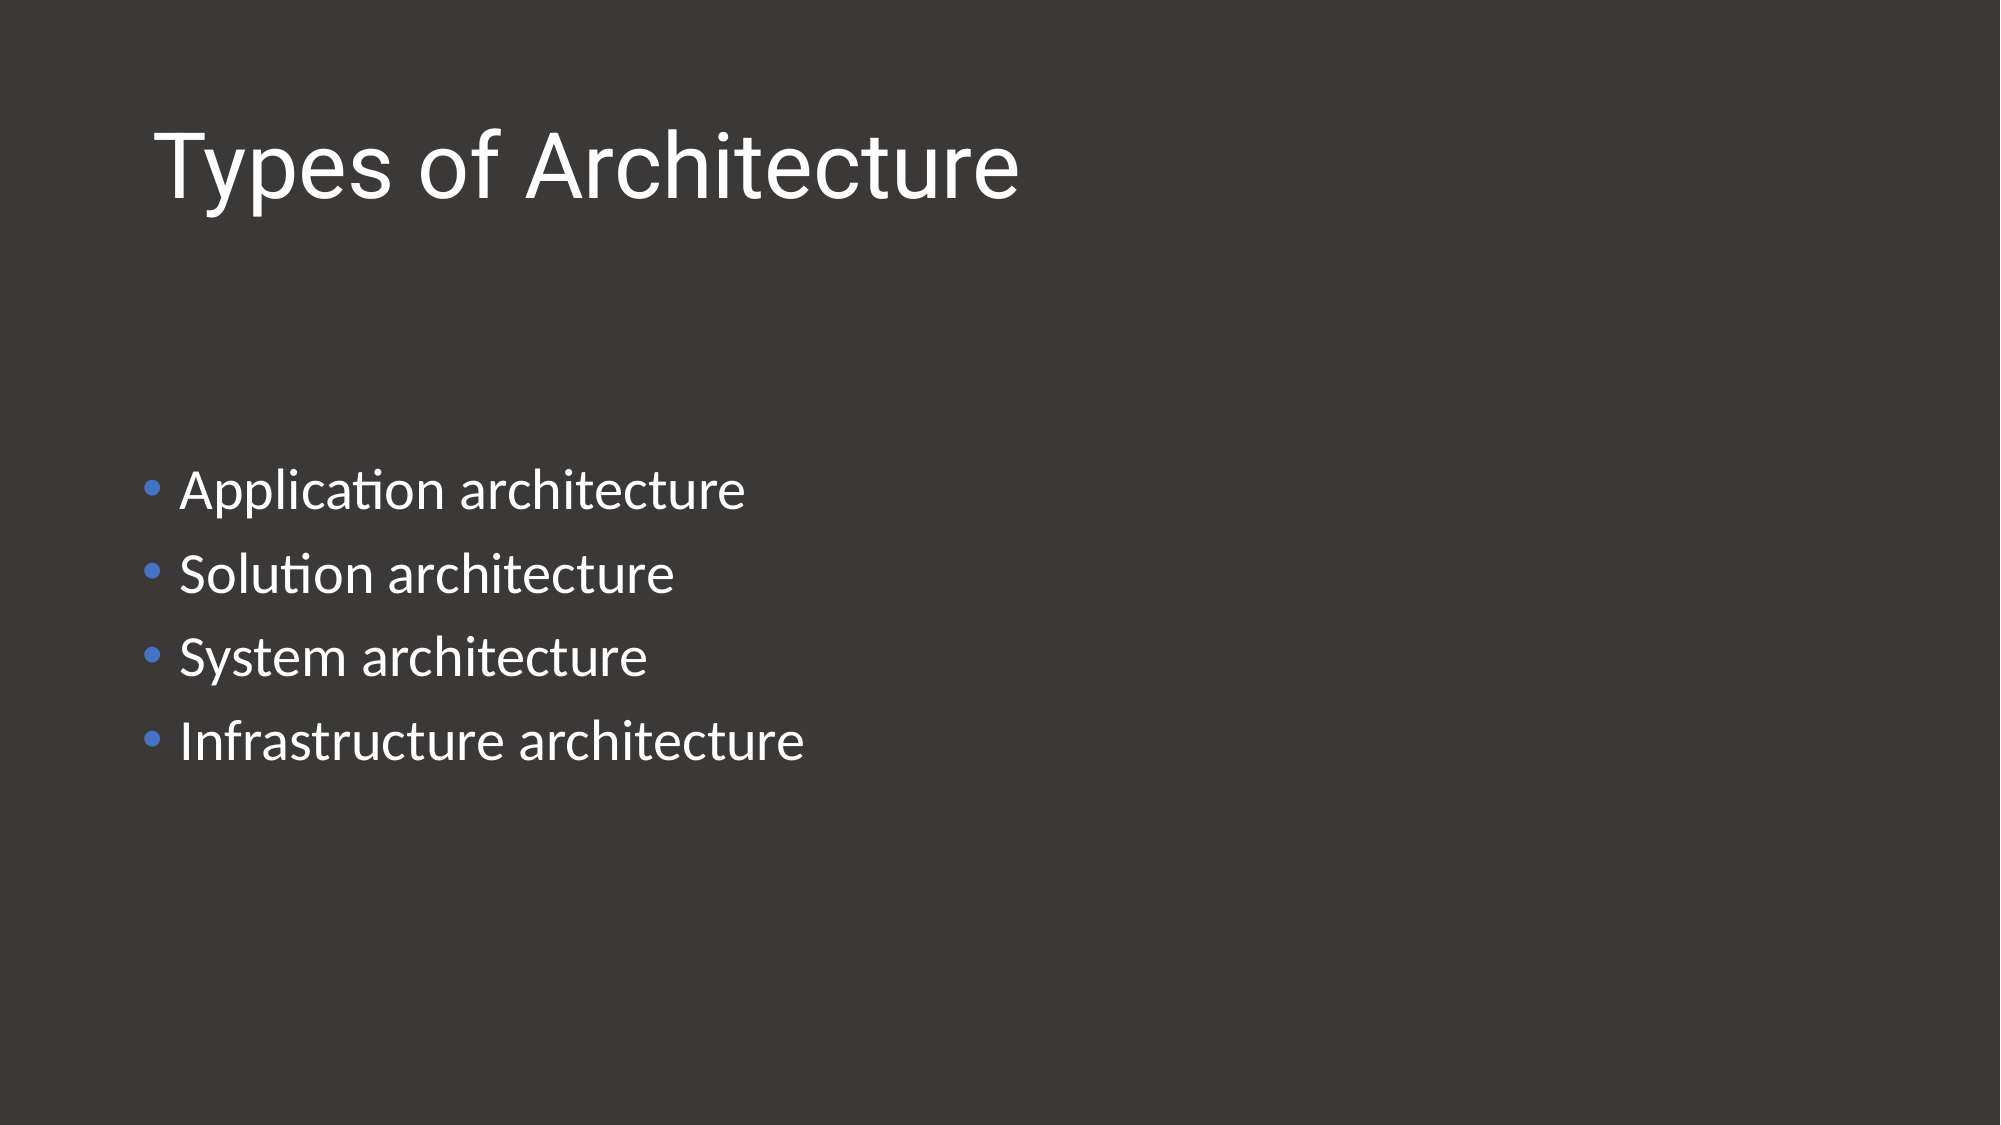

# Types of Architecture

Application architecture
Solution architecture
System architecture
Infrastructure architecture